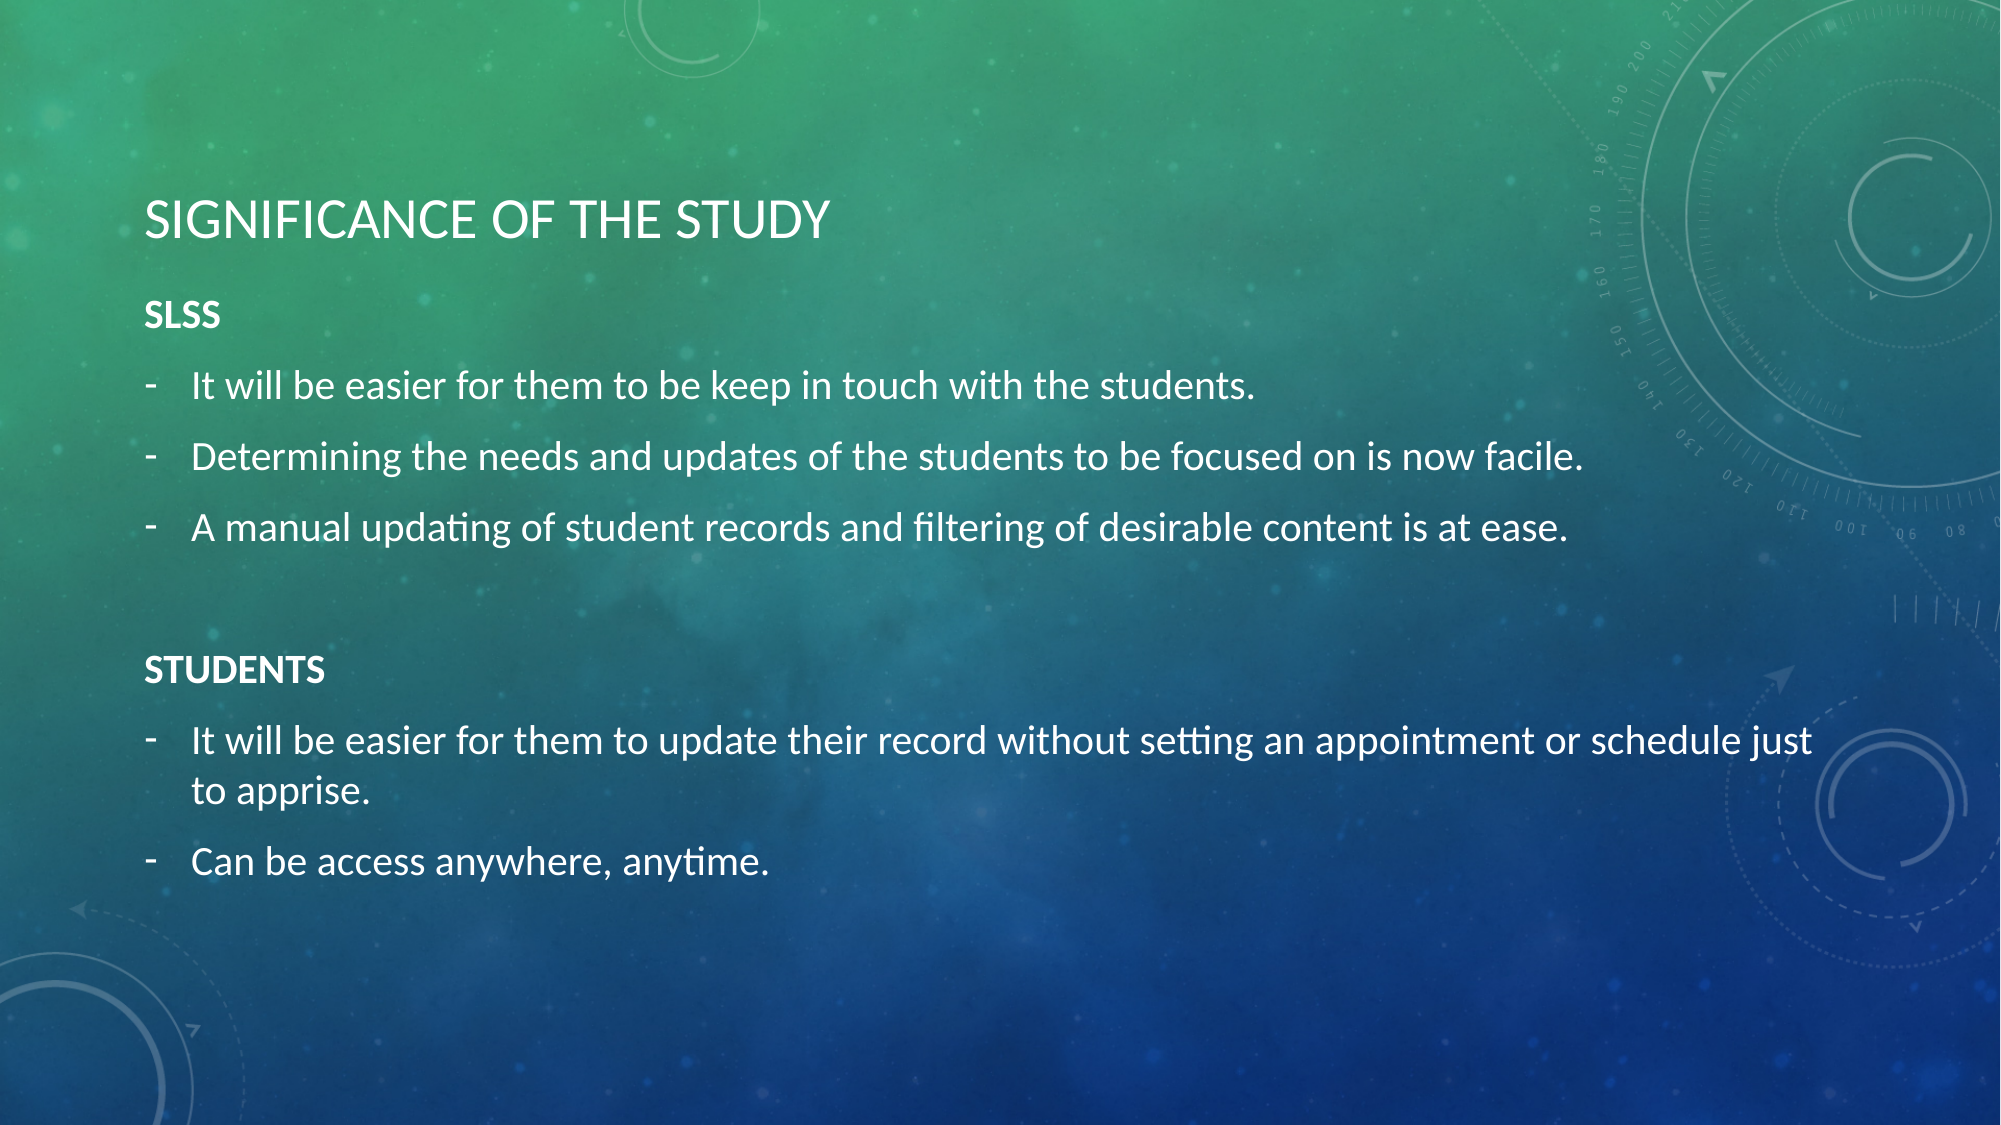

# SIGNIFICANCE OF THE STUDY
SLSS
It will be easier for them to be keep in touch with the students.
Determining the needs and updates of the students to be focused on is now facile.
A manual updating of student records and filtering of desirable content is at ease.

STUDENTS
It will be easier for them to update their record without setting an appointment or schedule just to apprise.
Can be access anywhere, anytime.